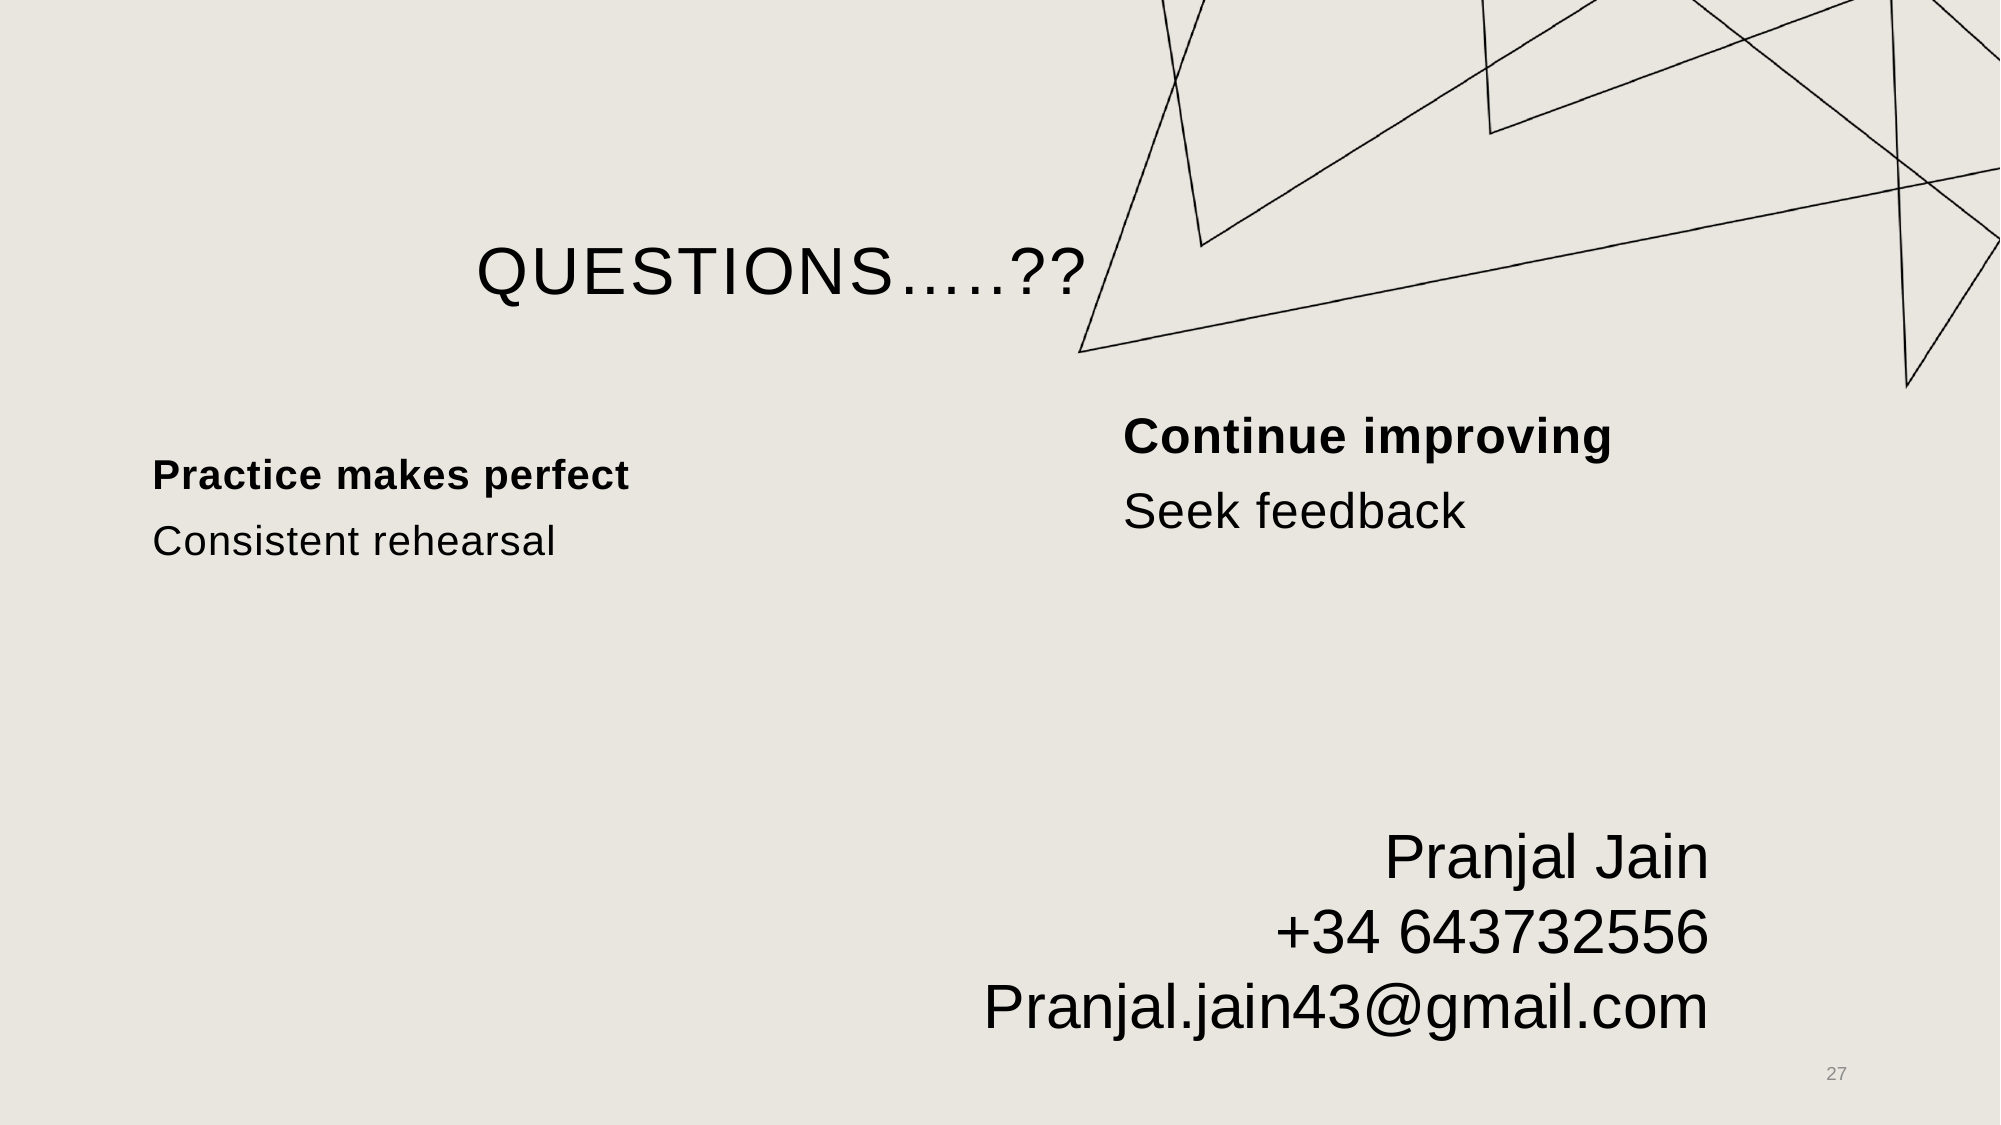

# Questions…..??
Continue improving
Seek feedback

Practice makes perfect
Consistent rehearsal

Pranjal Jain
+34 643732556
Pranjal.jain43@gmail.com
27